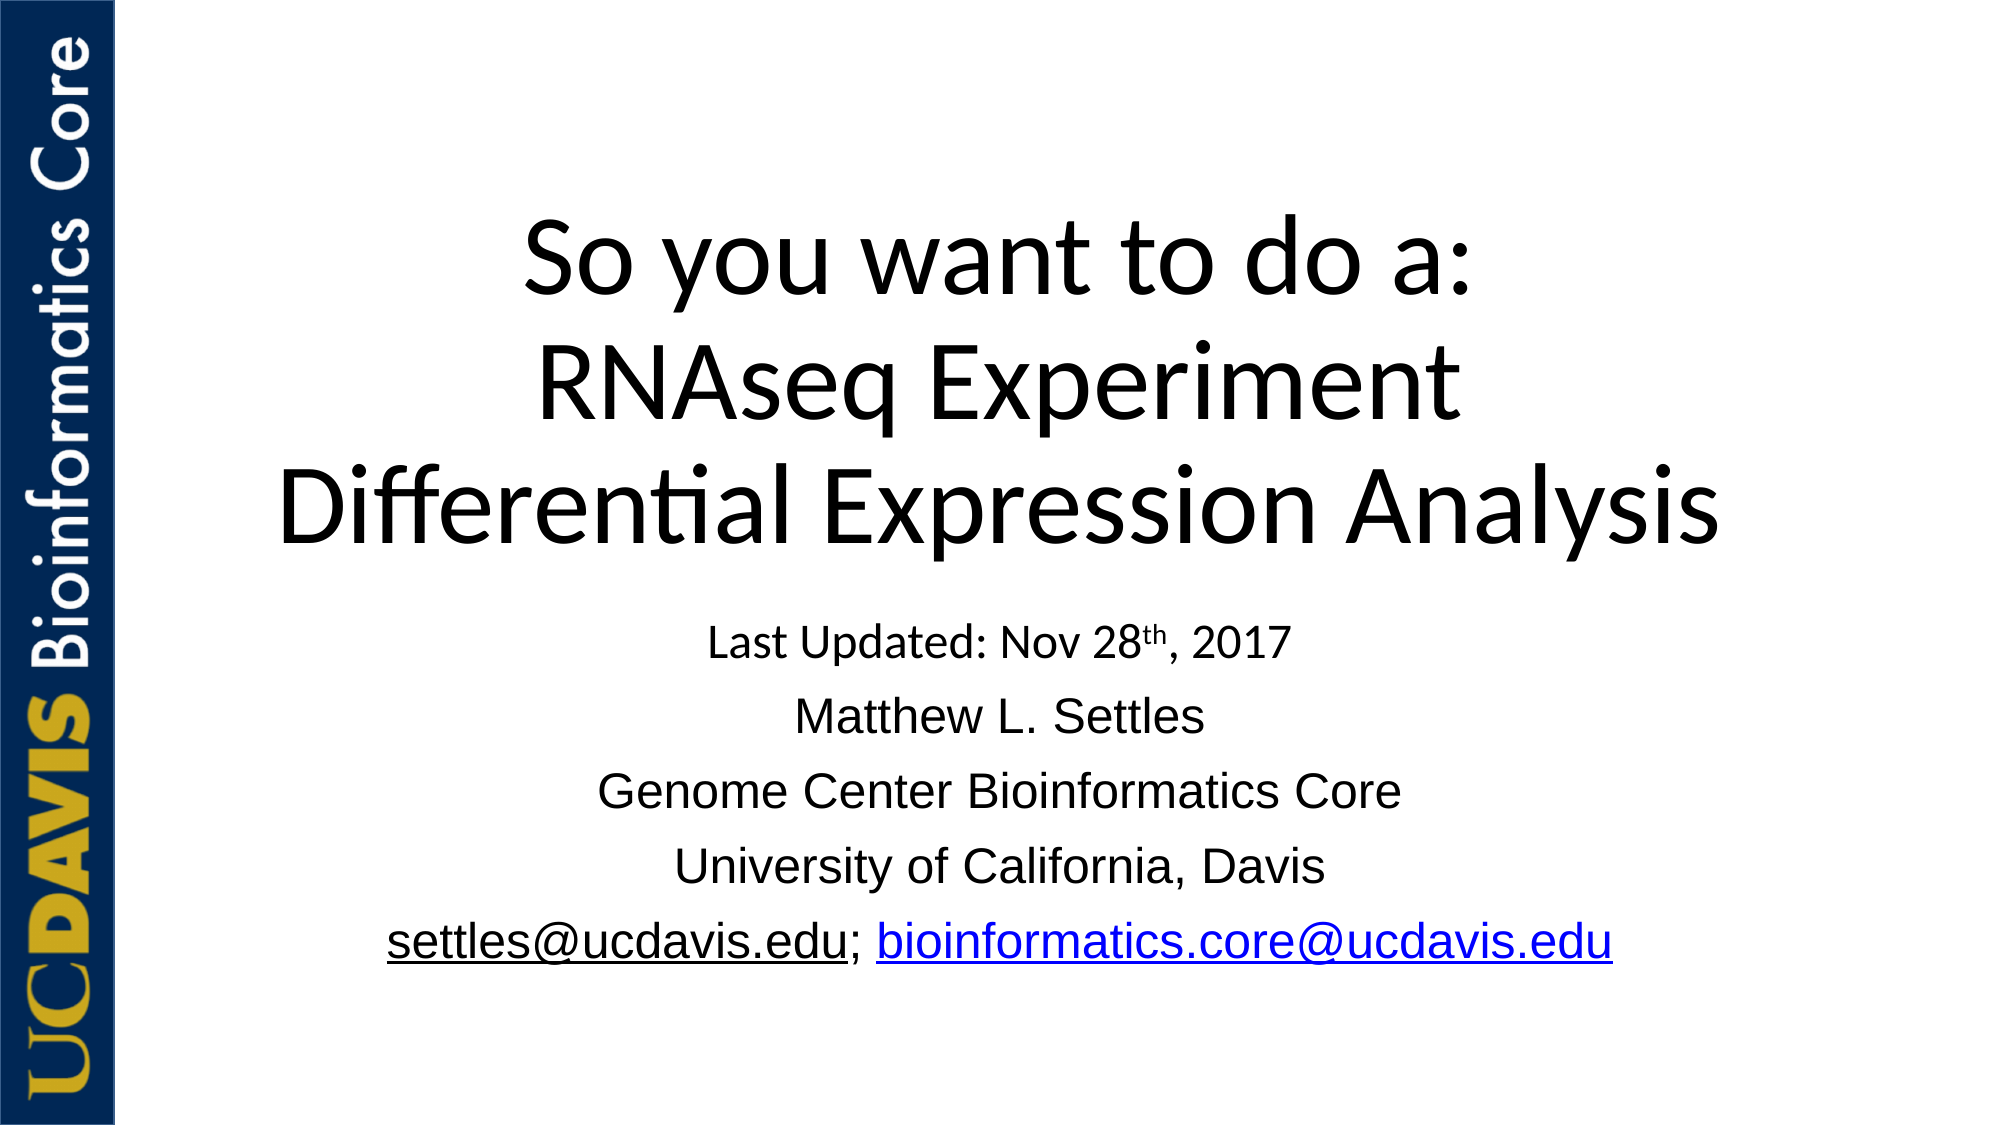

# So you want to do a: RNAseq Experiment Differential Expression Analysis

Last Updated: Nov 28th, 2017
Matthew L. Settles
Genome Center Bioinformatics Core
University of California, Davis
settles@ucdavis.edu; bioinformatics.core@ucdavis.edu